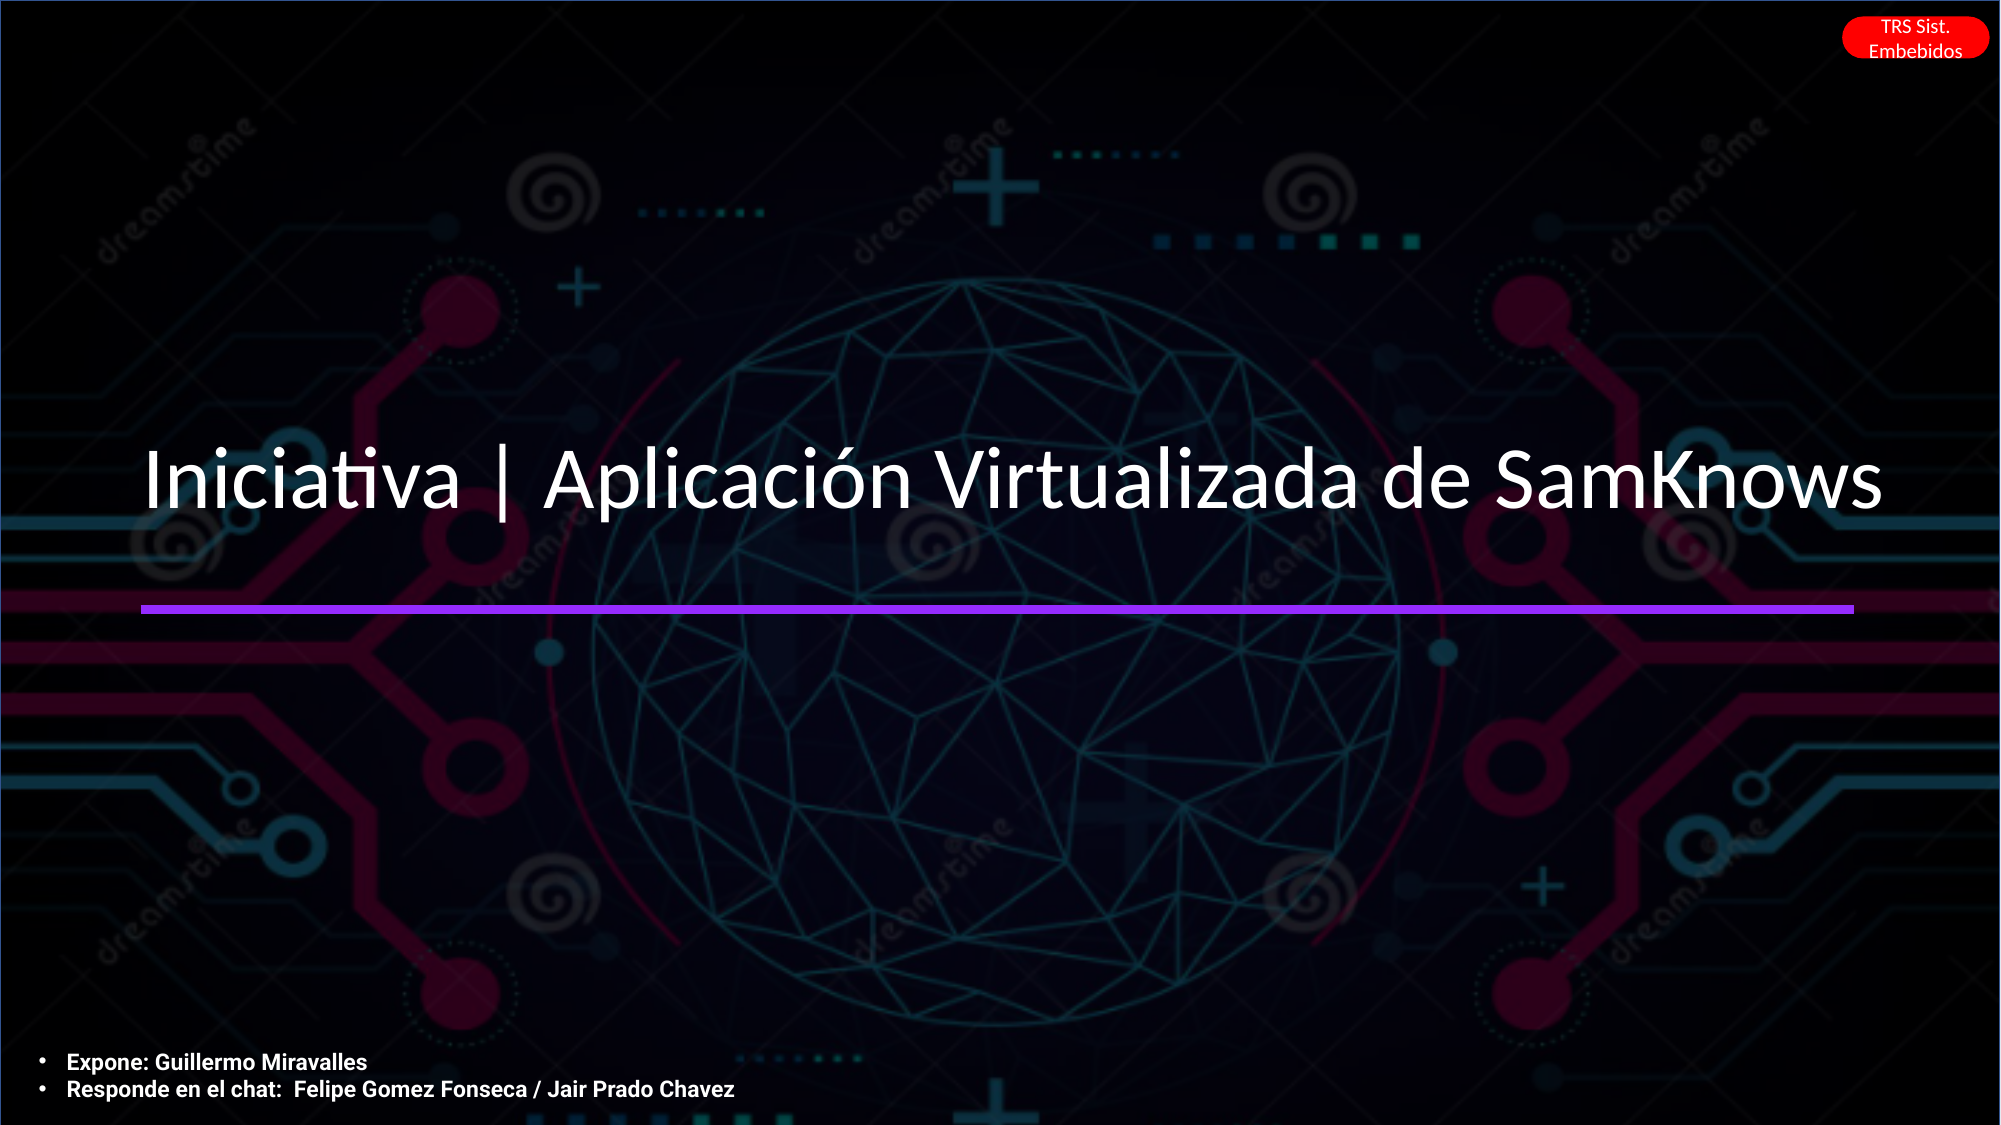

TRS Sist. Embebidos
# Iniciativa | Aplicación Virtualizada de SamKnows
Expone: Guillermo Miravalles
Responde en el chat:  Felipe Gomez Fonseca / Jair Prado Chavez